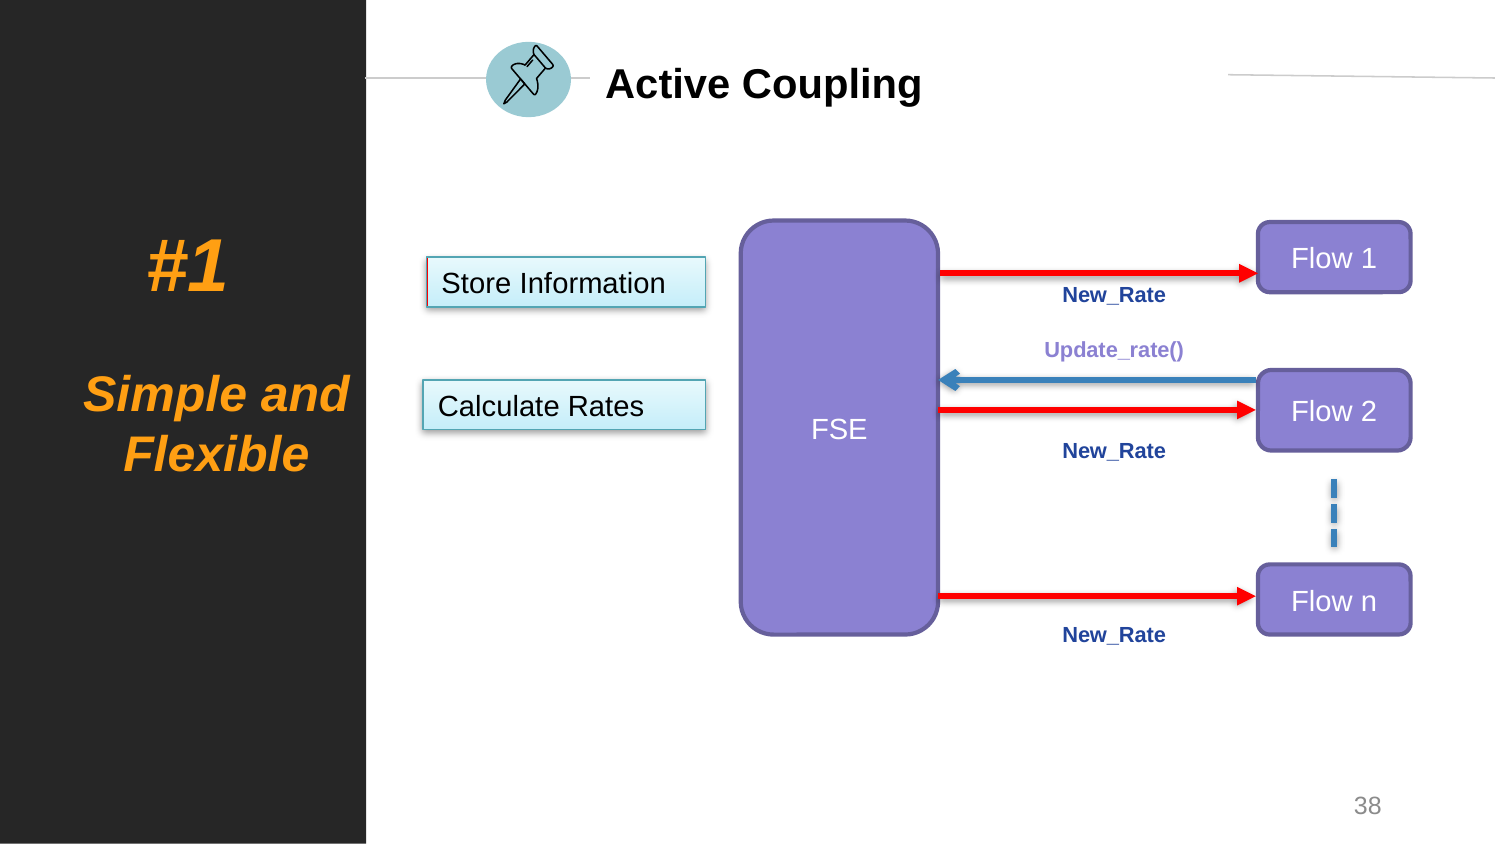

Simple and Flexible

# Active Coupling
#1
FSE
Flow 1
Store Information
New_Rate
Update_rate()
Flow 2
Calculate Rates
New_Rate
Flow n
New_Rate
25.04.2018

38